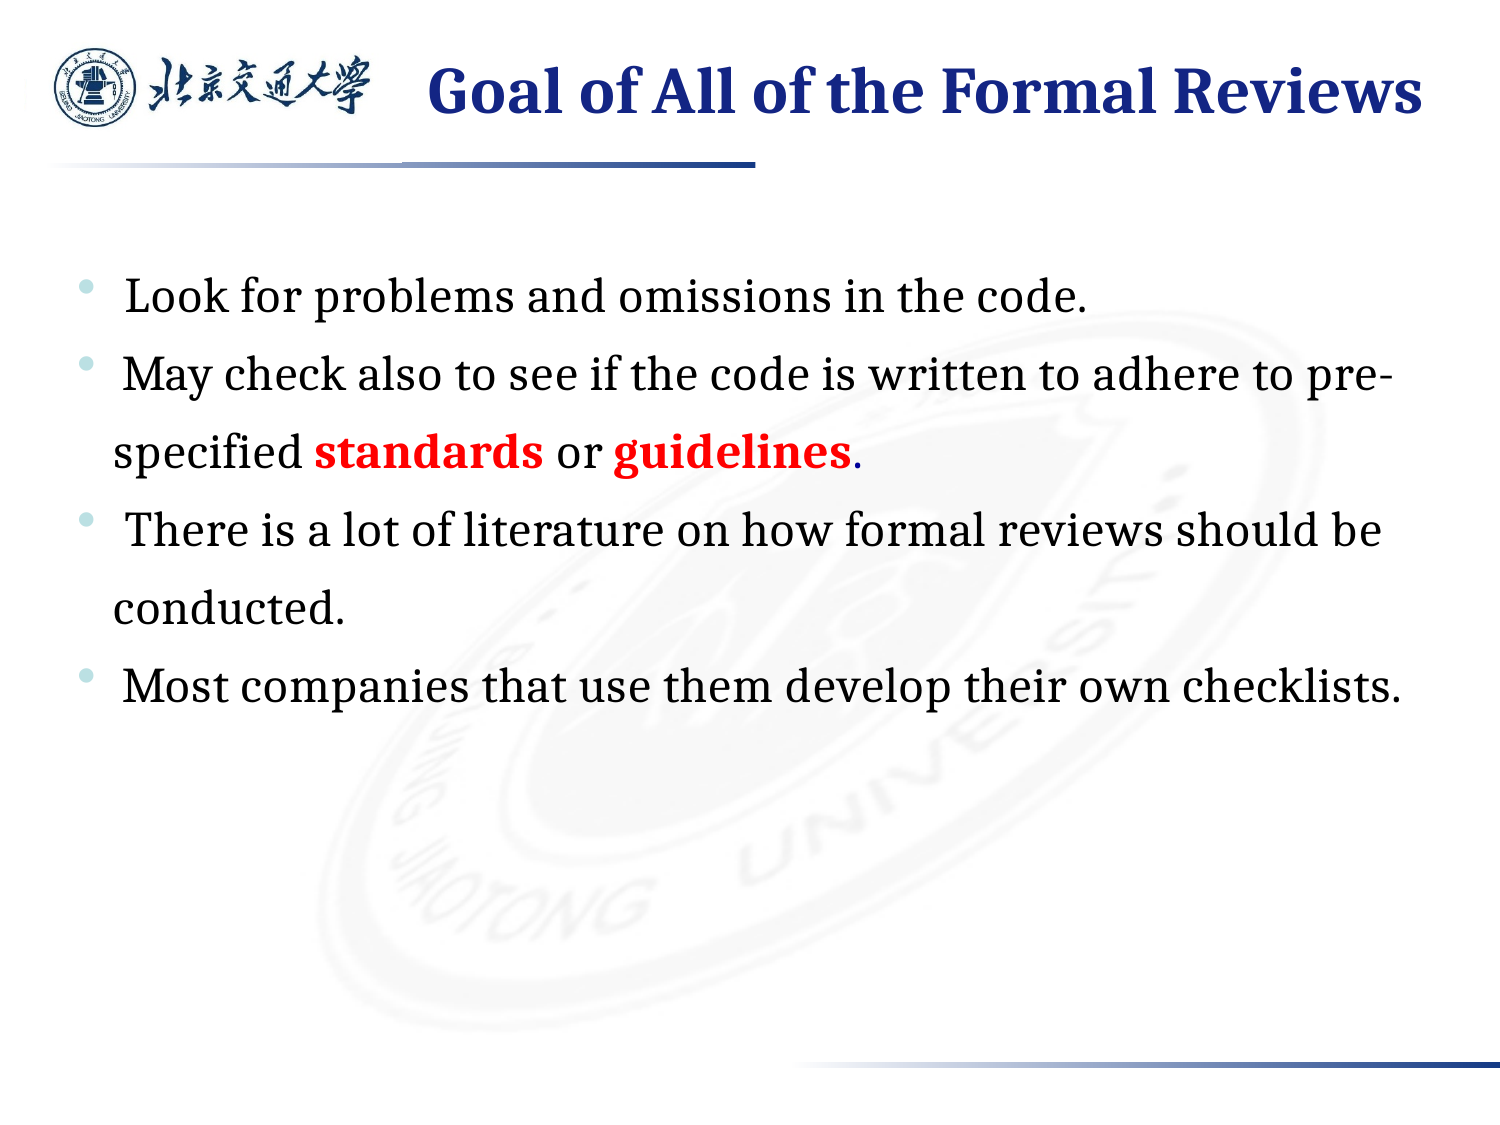

# Goal of All of the Formal Reviews
 Look for problems and omissions in the code.
 May check also to see if the code is written to adhere to pre-specified standards or guidelines.
 There is a lot of literature on how formal reviews should be conducted.
 Most companies that use them develop their own checklists.